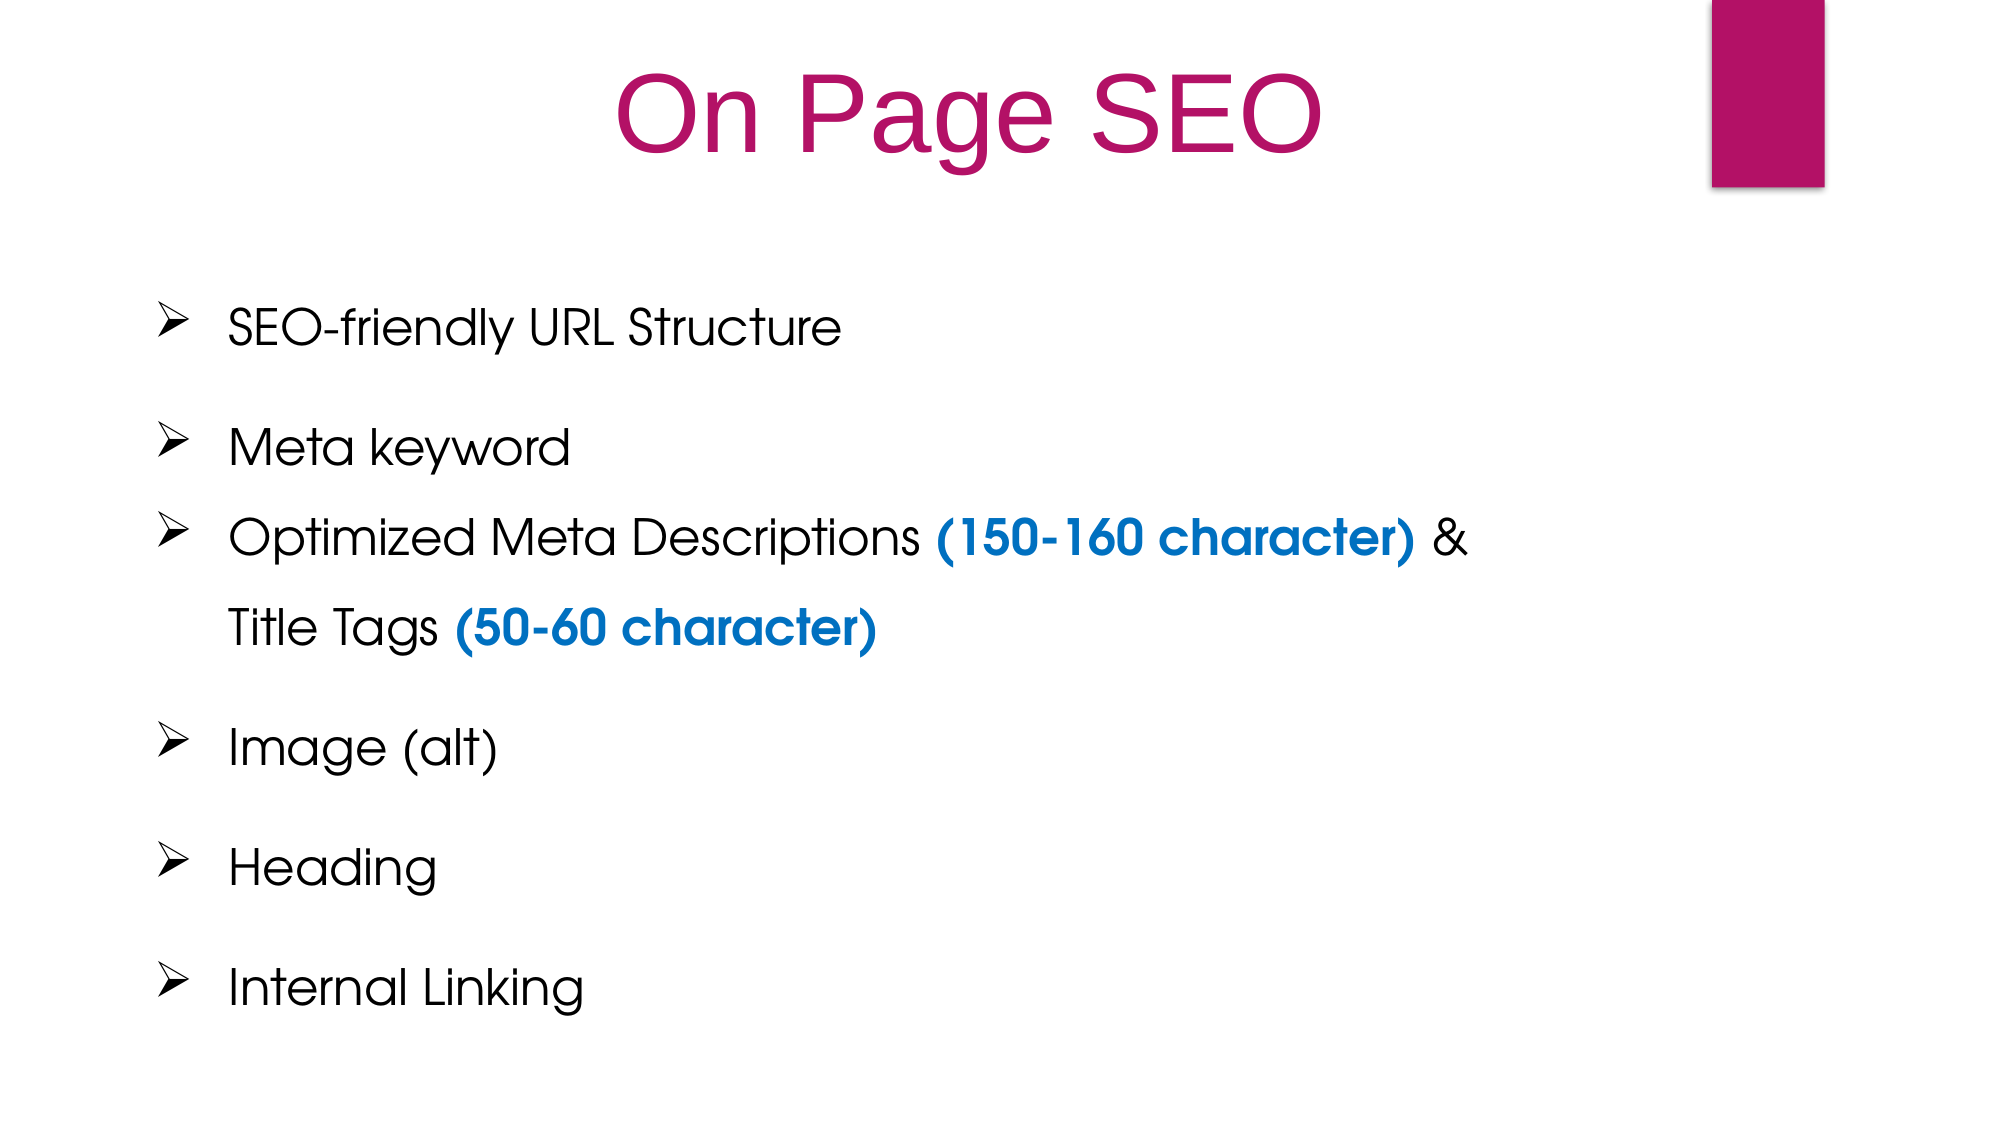

On Page SEO
SEO-friendly URL Structure
Meta keyword
Optimized Meta Descriptions (150-160 character) & Title Tags (50-60 character)
Image (alt)
Heading
Internal Linking